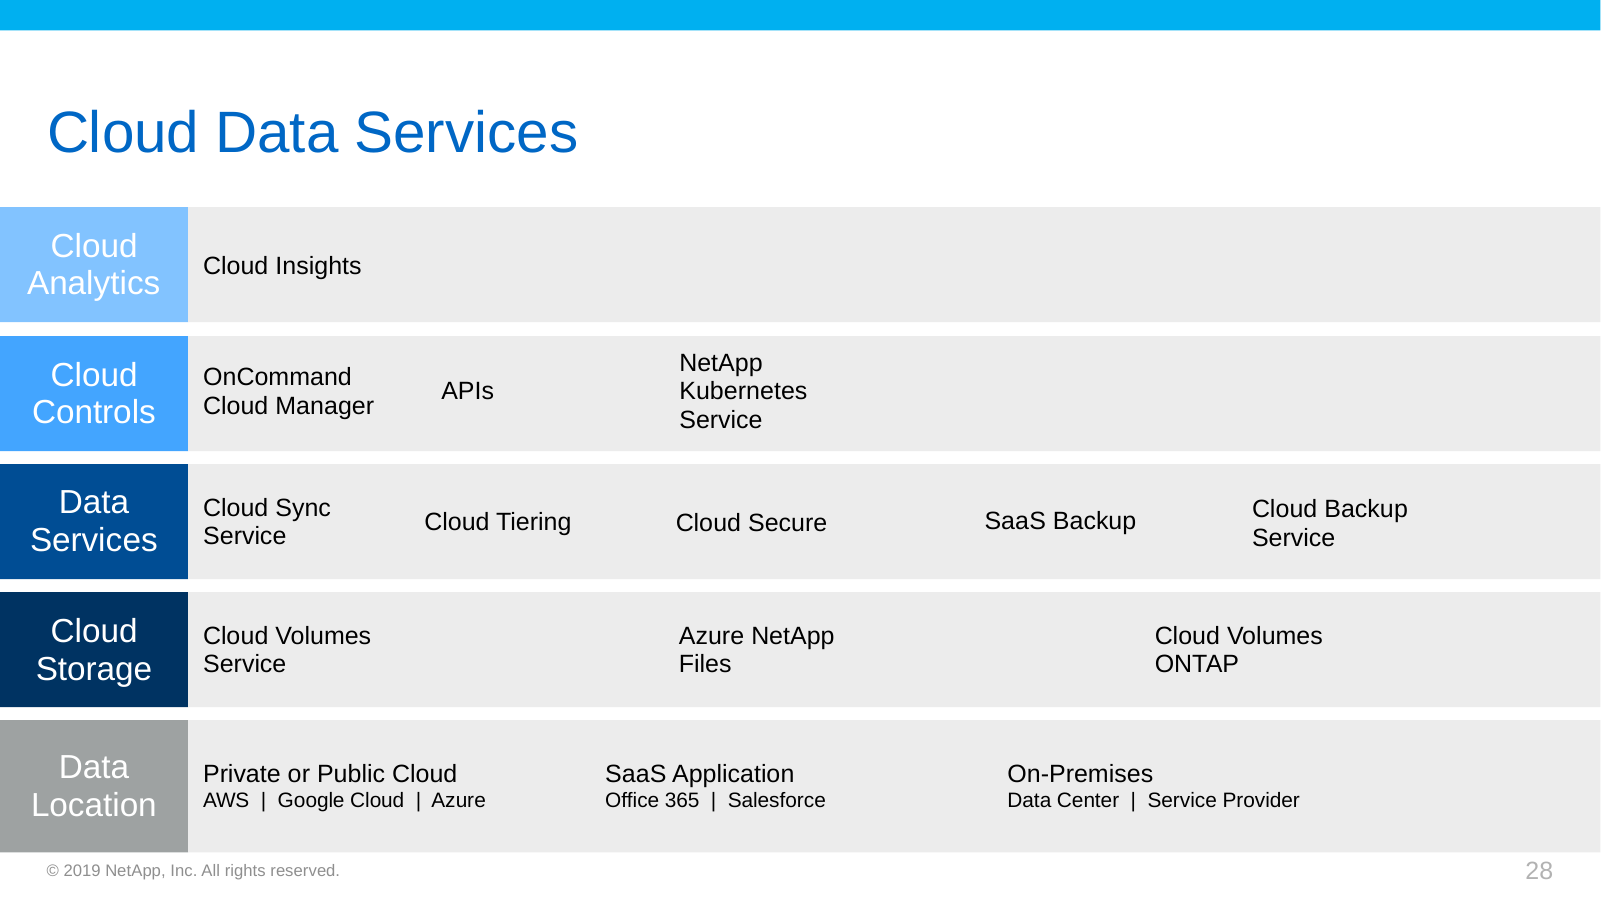

# Cloud Data Services

Cloud Analytics

Cloud Insights
Cloud Controls

NetApp Kubernetes Service
OnCommand
Cloud Manager
APIs
Cloud Storage

Cloud Volumes
Service
Azure NetApp Files
Cloud Volumes ONTAP
Private or Public Cloud
AWS  |  Google Cloud  |  Azure
SaaS Application
Office 365  |  Salesforce
On-Premises
Data Center  |  Service Provider
Data Location

SaaS Backup
Data Services

Cloud Tiering
Cloud Sync
Service
Cloud Secure
Cloud Backup Service
© 2019 NetApp, Inc. All rights reserved.

28